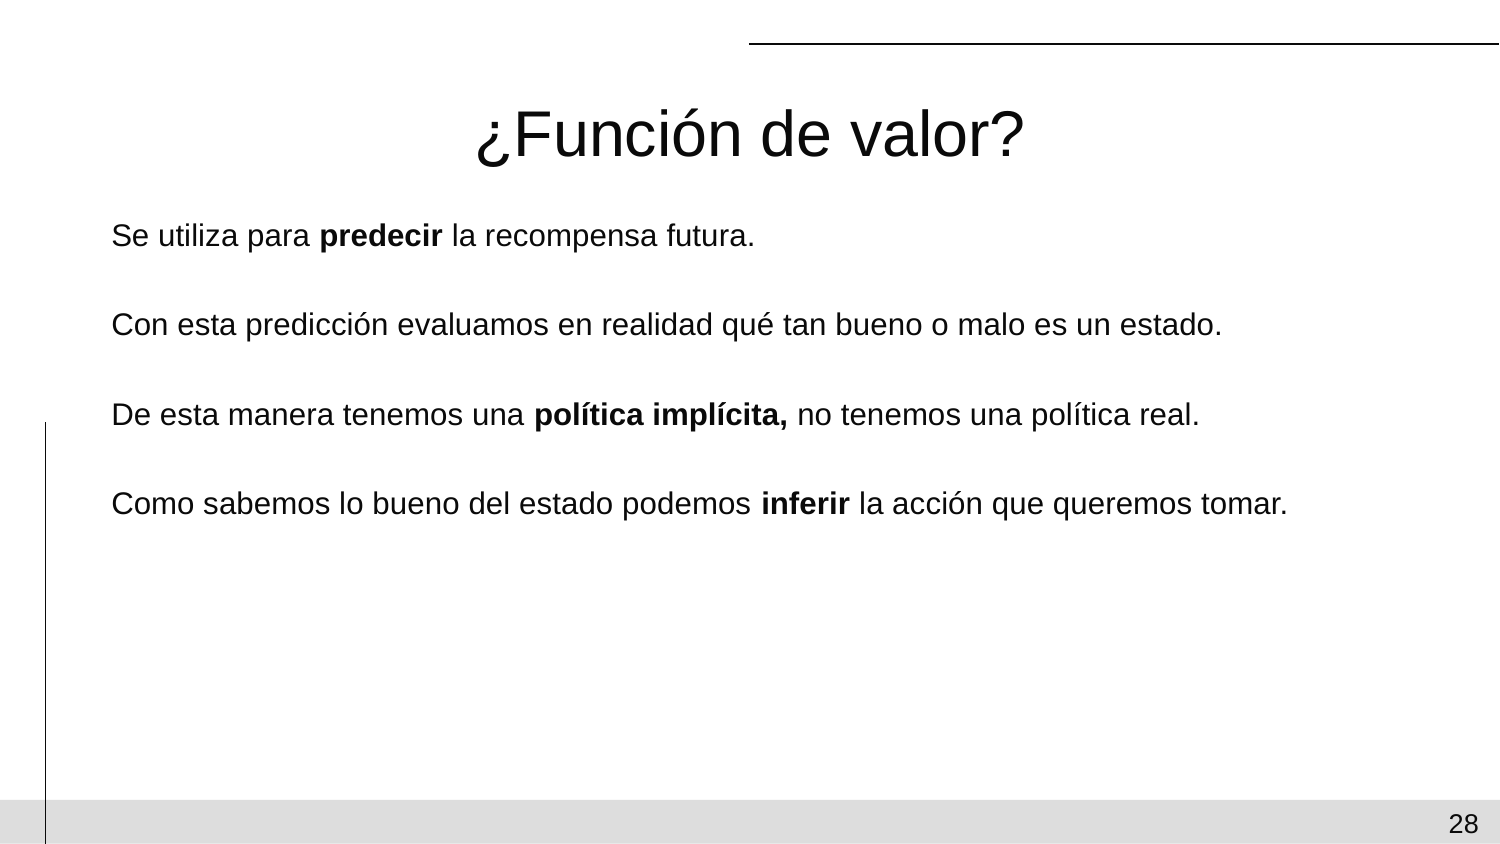

# ¿Función de valor?
Se utiliza para predecir la recompensa futura.
Con esta predicción evaluamos en realidad qué tan bueno o malo es un estado.
De esta manera tenemos una política implícita, no tenemos una política real.
Como sabemos lo bueno del estado podemos inferir la acción que queremos tomar.

28